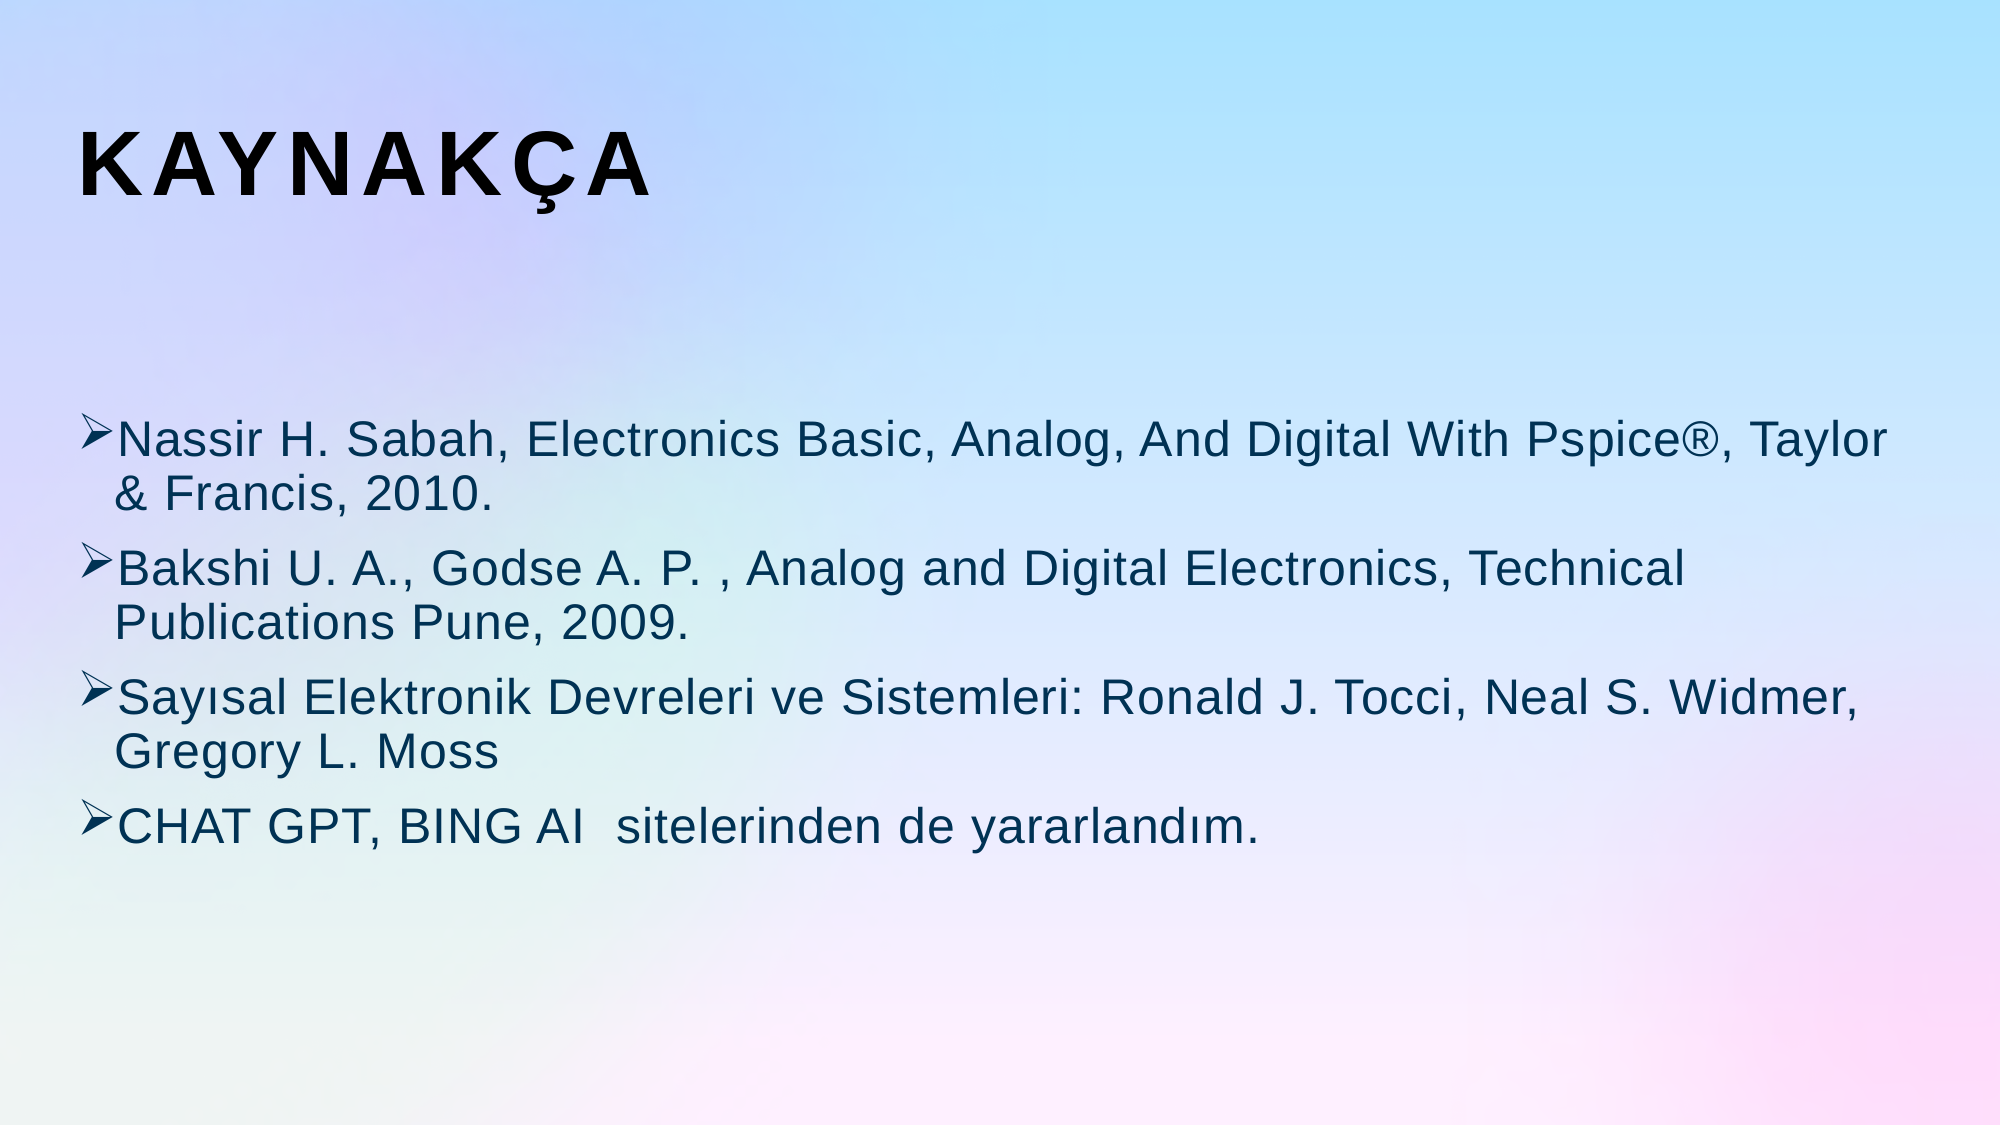

# Kaynakça
Nassir H. Sabah, Electronics Basic, Analog, And Digital With Pspice®, Taylor & Francis, 2010.
Bakshi U. A., Godse A. P. , Analog and Digital Electronics, Technical Publications Pune, 2009.
Sayısal Elektronik Devreleri ve Sistemleri: Ronald J. Tocci, Neal S. Widmer, Gregory L. Moss
CHAT GPT, BING AI  sitelerinden de yararlandım.